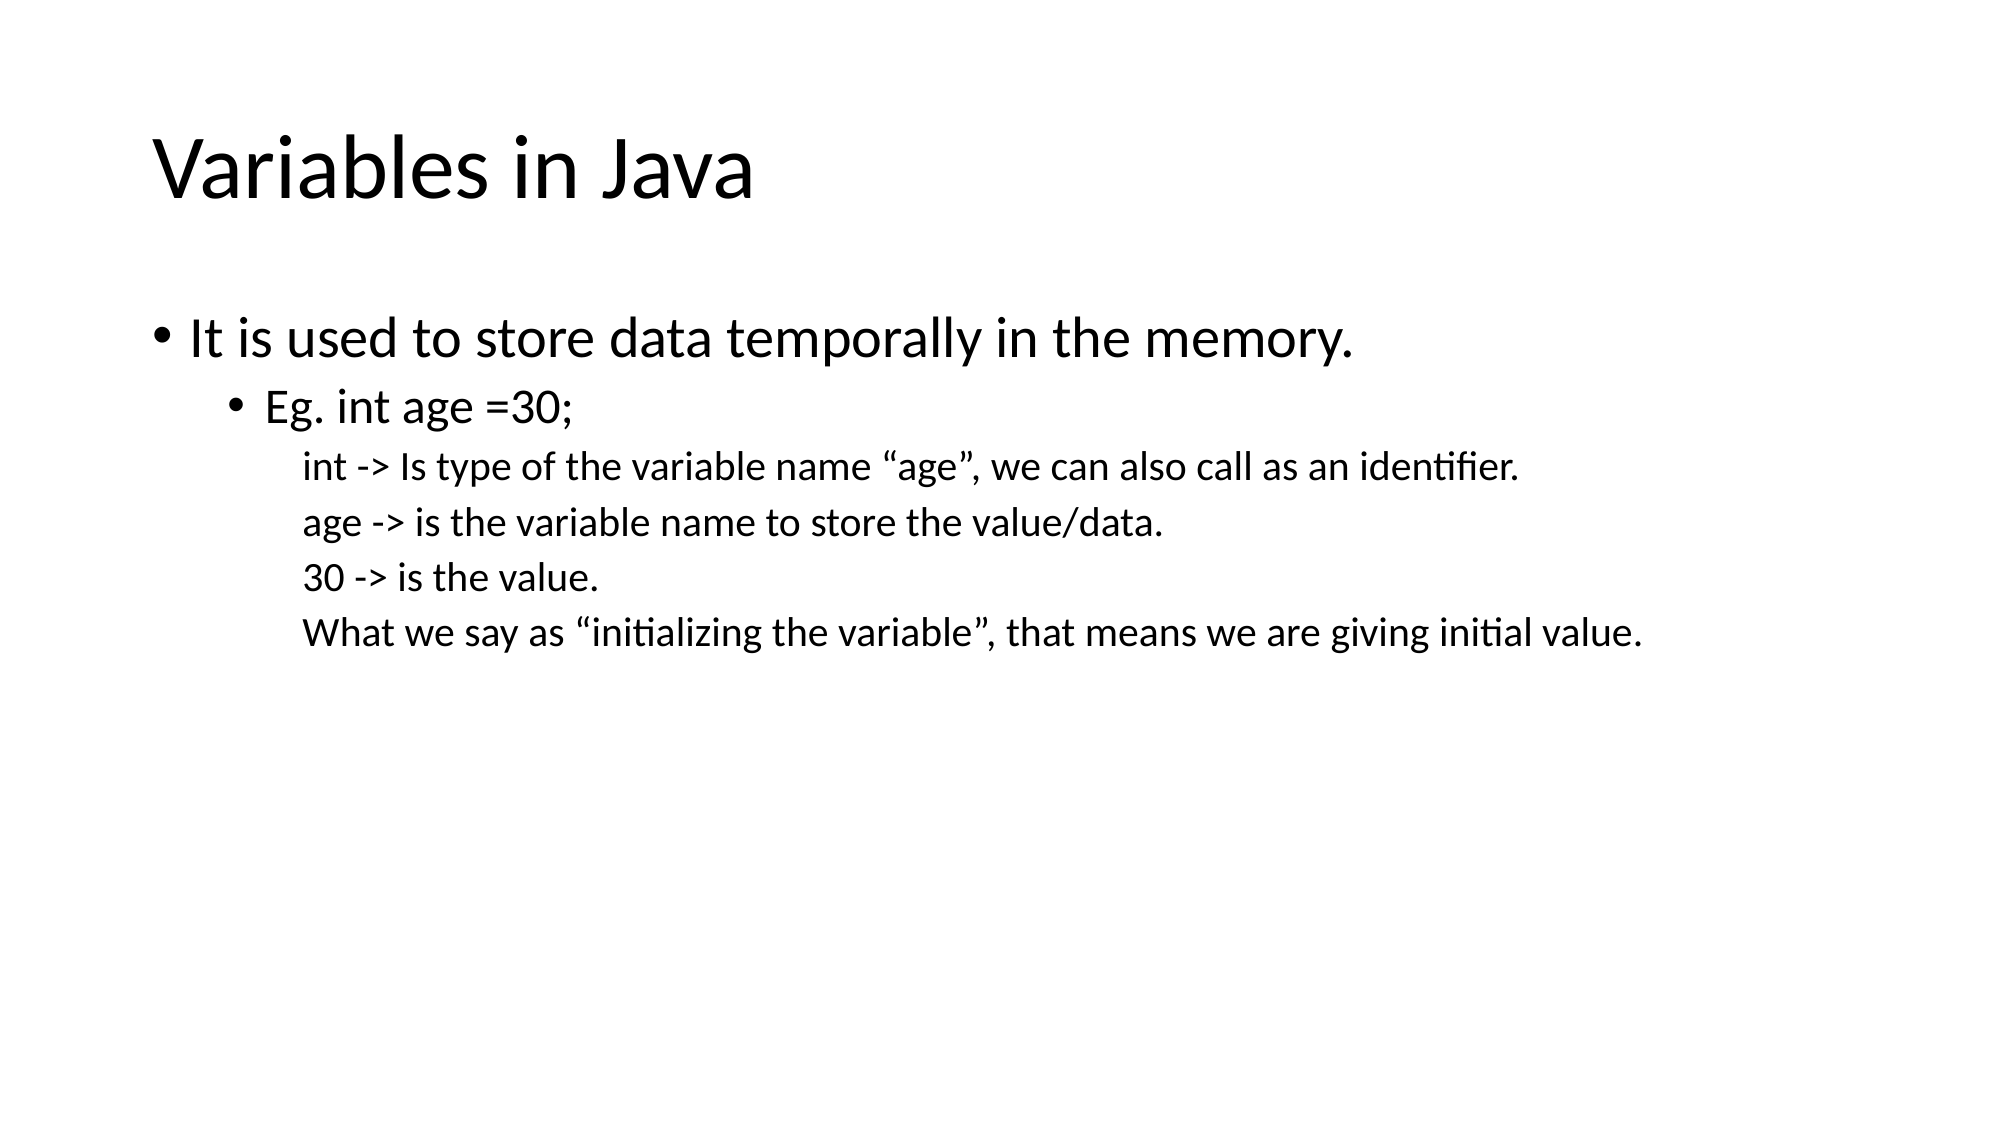

# Variables in Java
It is used to store data temporally in the memory.
Eg. int age =30;
int -> Is type of the variable name “age”, we can also call as an identifier.
age -> is the variable name to store the value/data.
30 -> is the value.
What we say as “initializing the variable”, that means we are giving initial value.